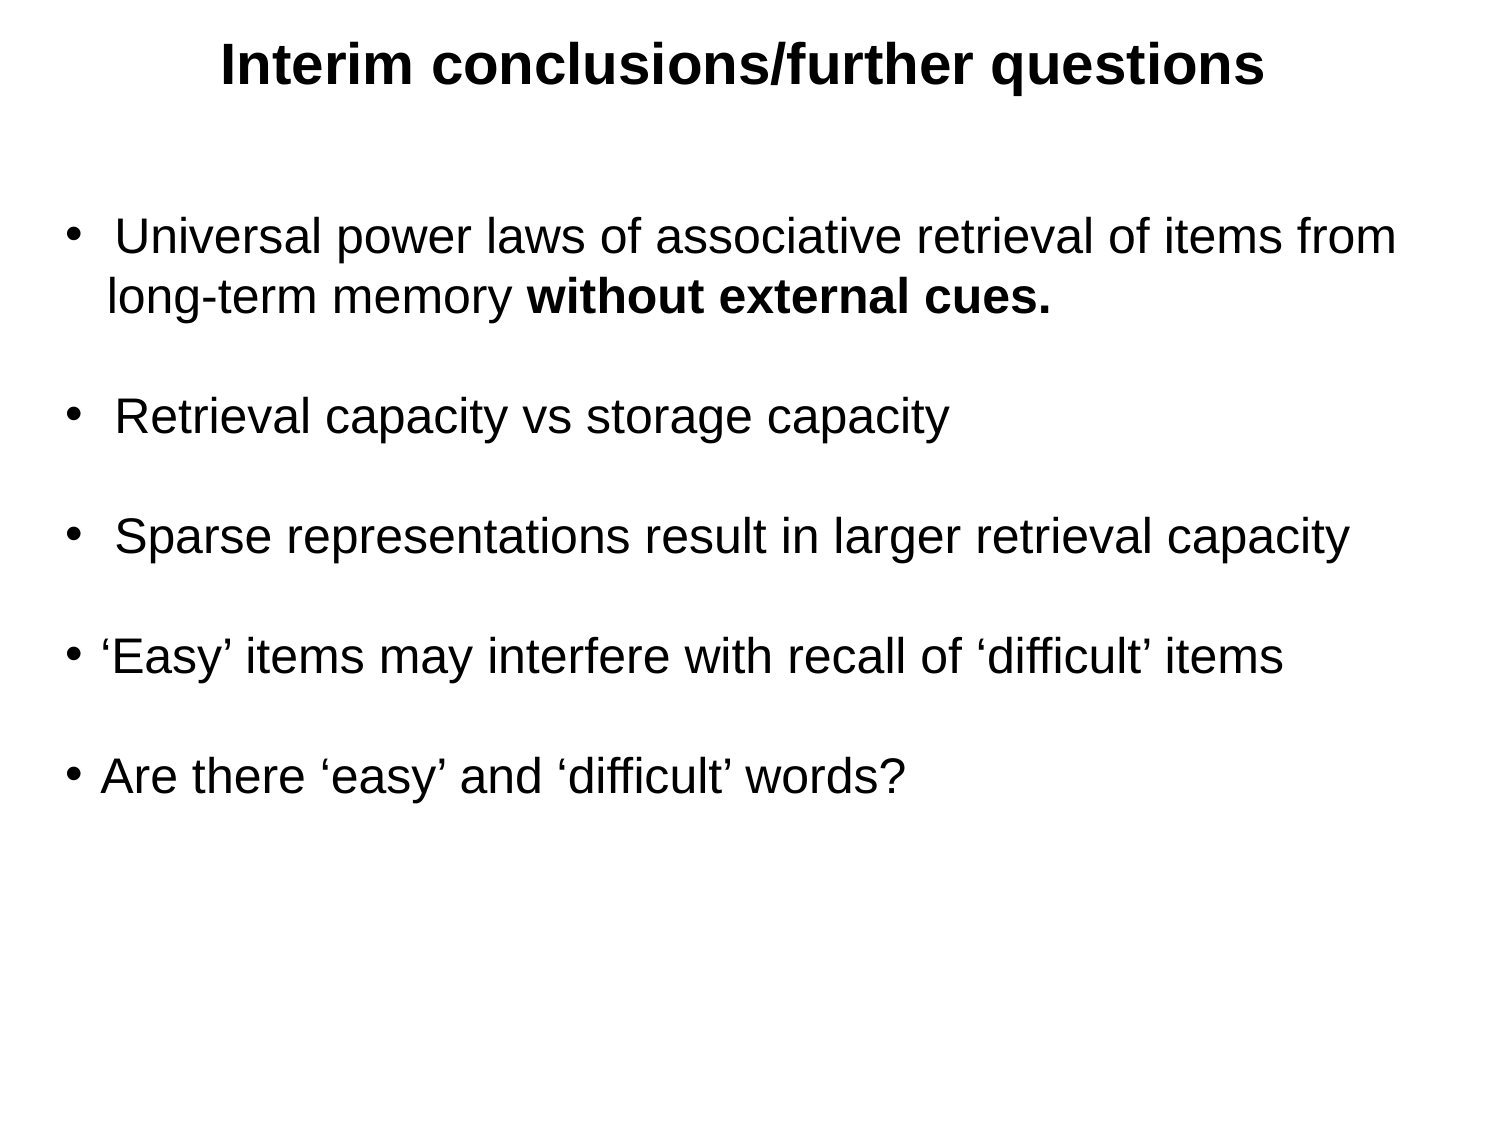

Interim conclusions/further questions
 Universal power laws of associative retrieval of items from
   long-term memory without external cues.

 Retrieval capacity vs storage capacity

 Sparse representations result in larger retrieval capacity

‘Easy’ items may interfere with recall of ‘difficult’ items

Are there ‘easy’ and ‘difficult’ words?